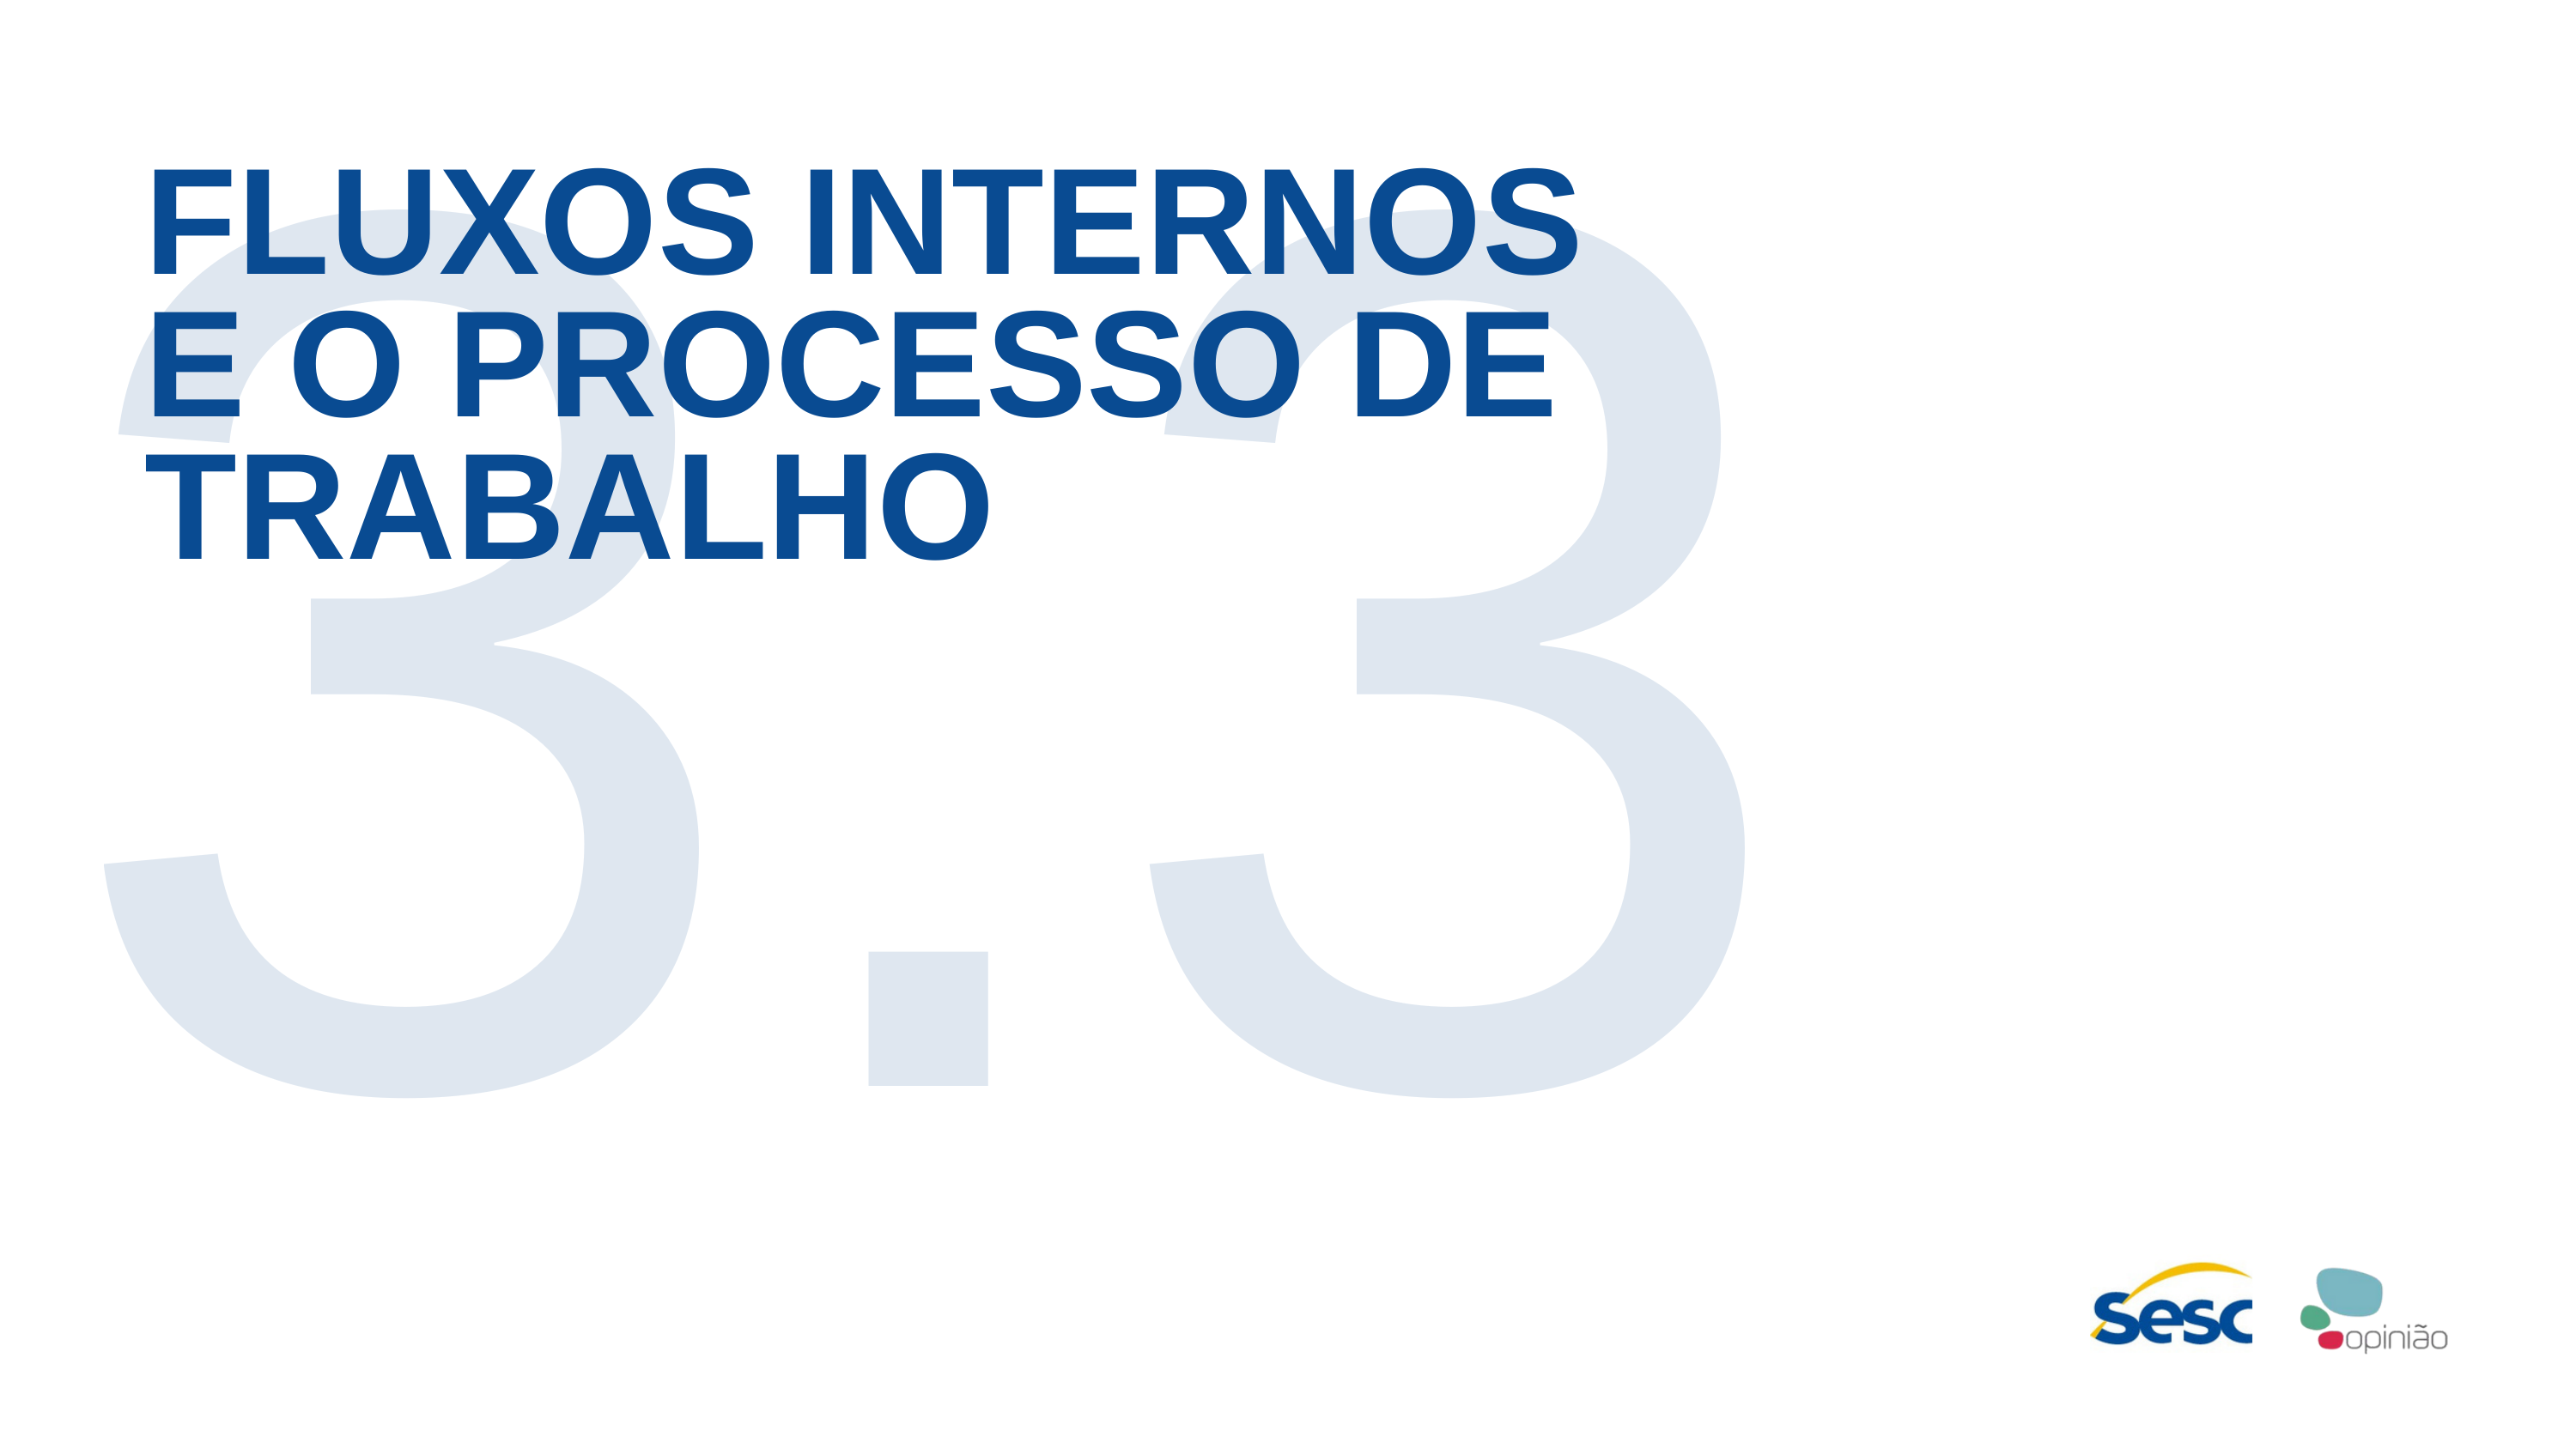

3.3
FLUXOS INTERNOS E O PROCESSO DE TRABALHO